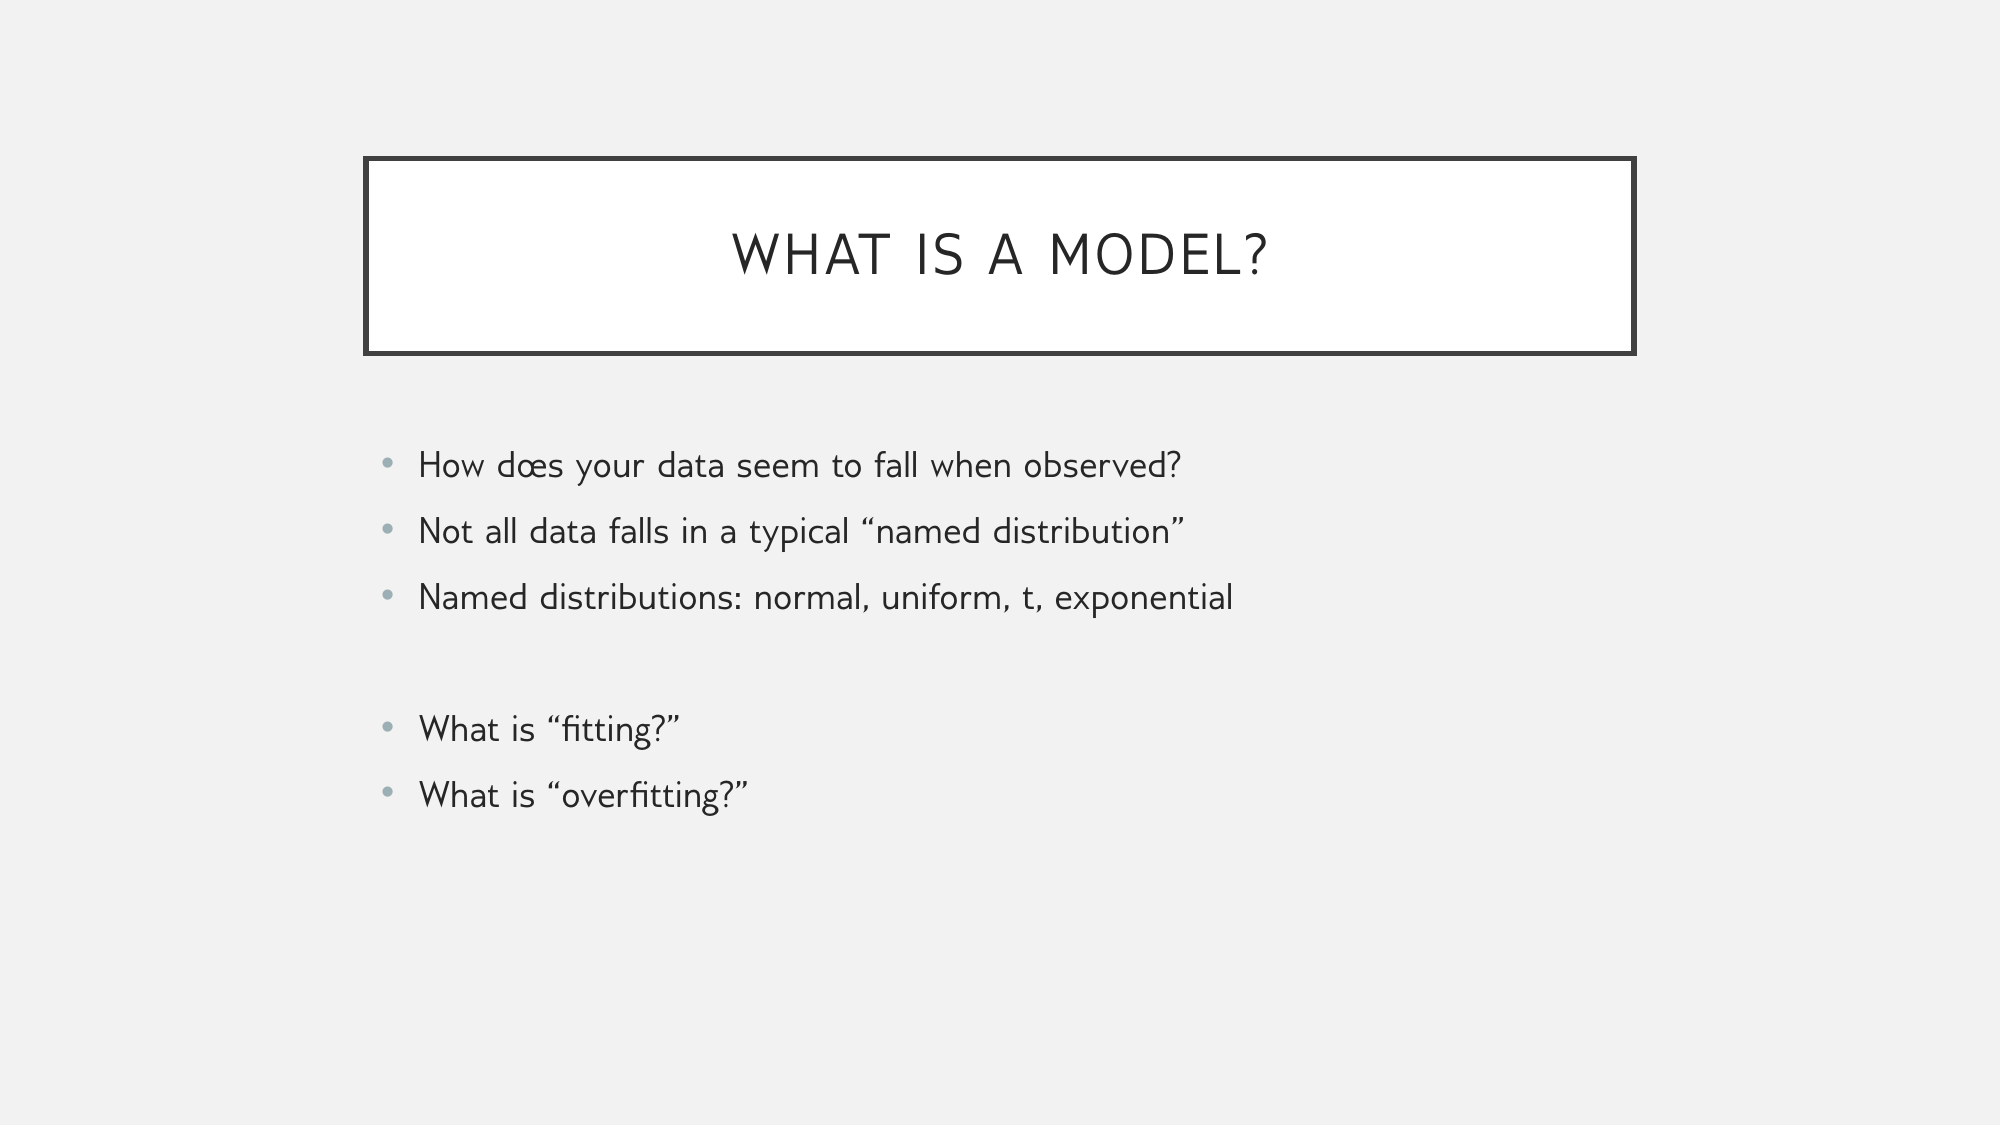

# What is a model?
How does your data seem to fall when observed?
Not all data falls in a typical “named distribution”
Named distributions: normal, uniform, t, exponential

What is “fitting?”
What is “overfitting?”